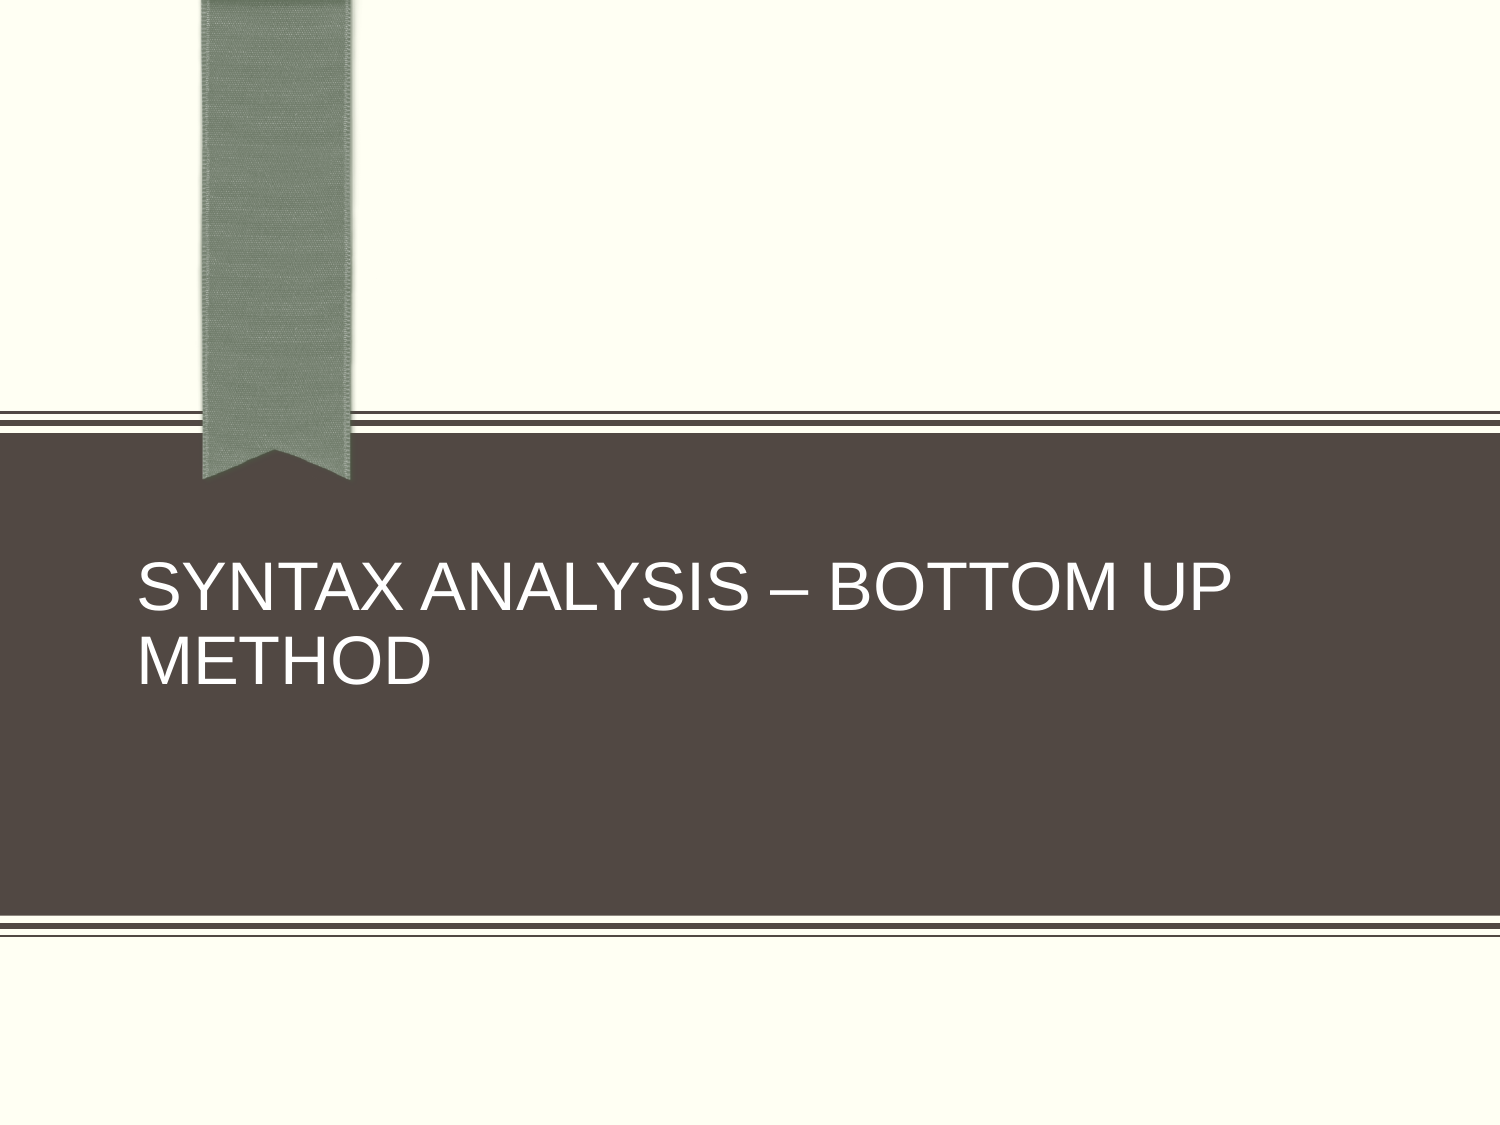

# Syntax Analysis – Bottom UP Method